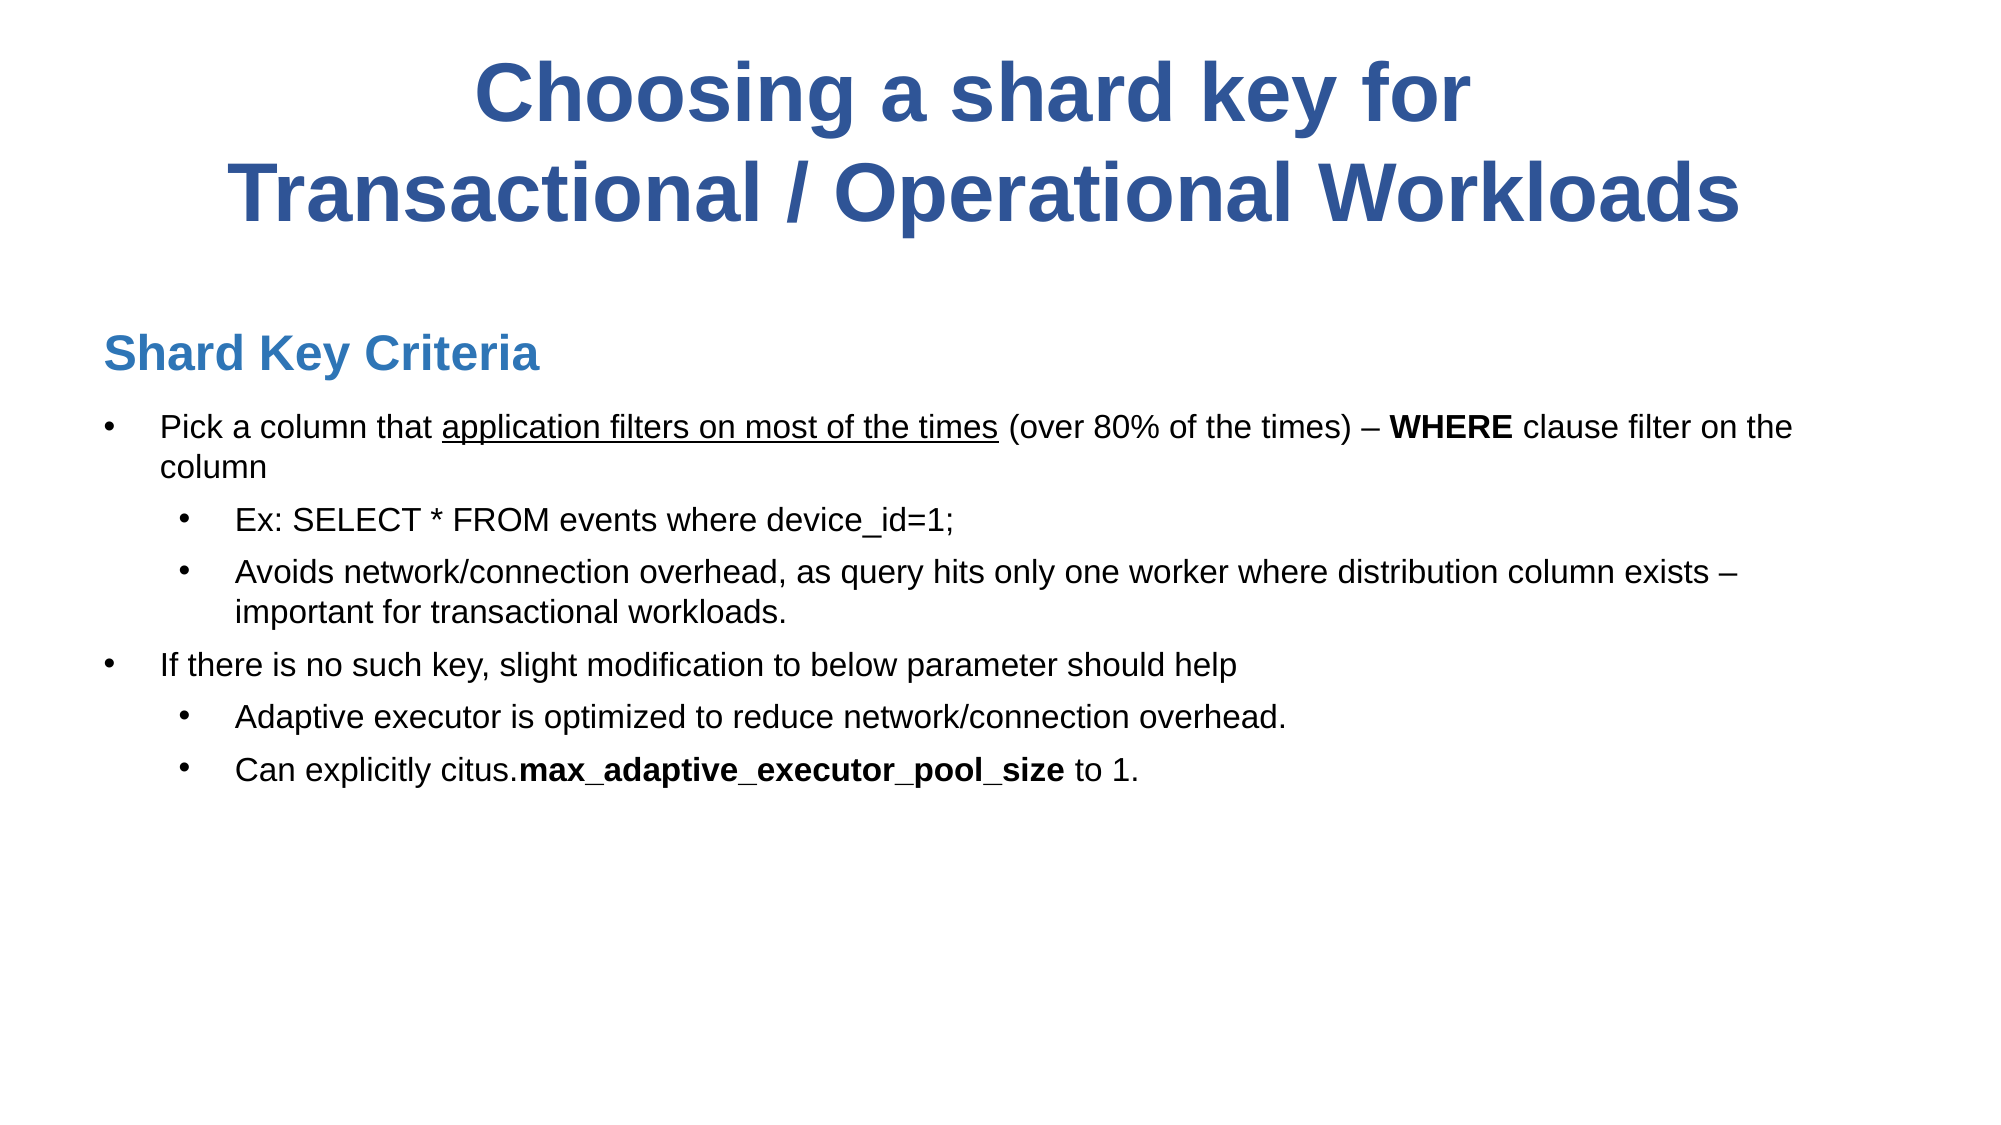

Choosing a shard key for
Transactional / Operational Workloads
Shard Key Criteria
Pick a column that application filters on most of the times (over 80% of the times) – WHERE clause filter on the column
Ex: SELECT * FROM events where device_id=1;
Avoids network/connection overhead, as query hits only one worker where distribution column exists – important for transactional workloads.
If there is no such key, slight modification to below parameter should help
Adaptive executor is optimized to reduce network/connection overhead.
Can explicitly citus.max_adaptive_executor_pool_size to 1.